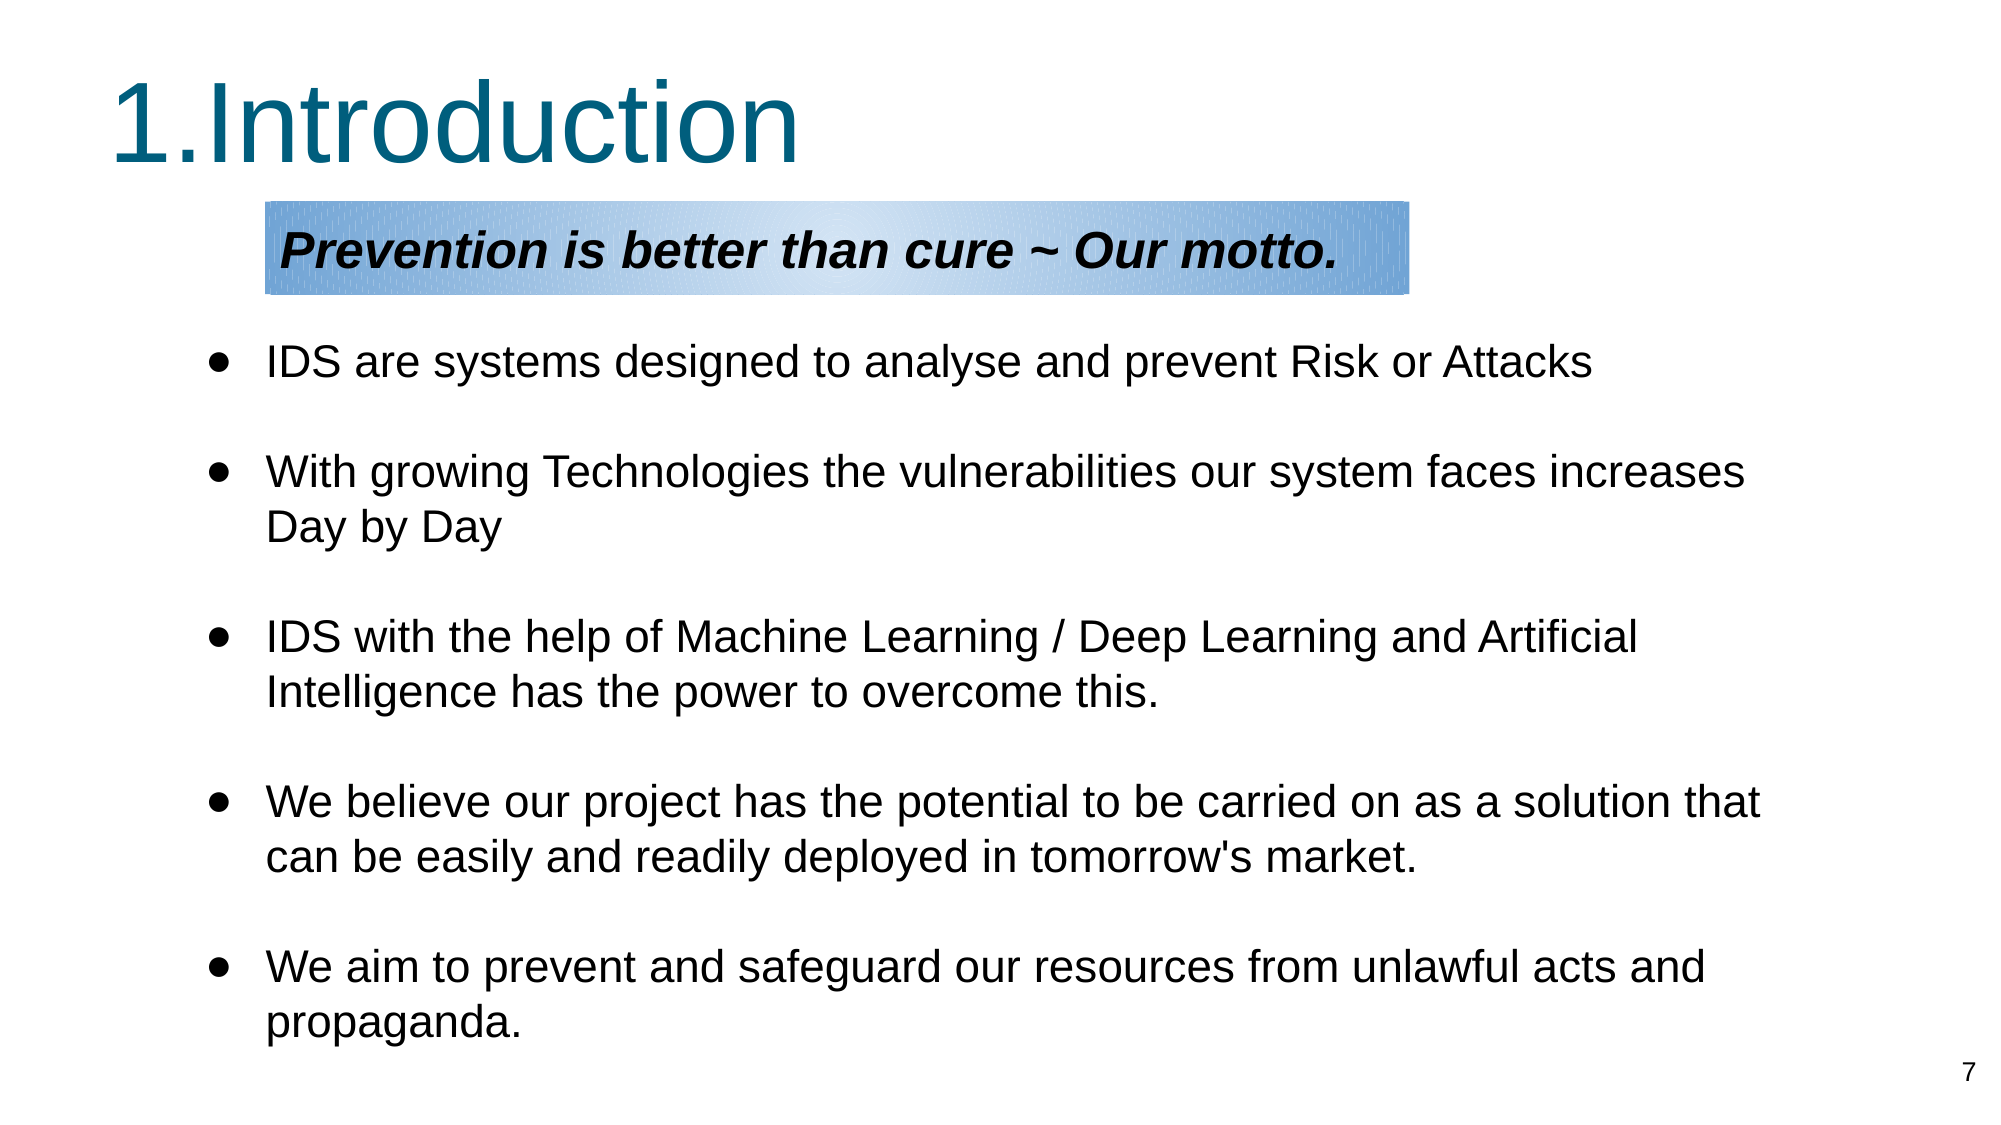

Introduction
Prevention is better than cure ~ Our motto.
IDS are systems designed to analyse and prevent Risk or Attacks

With growing Technologies the vulnerabilities our system faces increases Day by Day

IDS with the help of Machine Learning / Deep Learning and Artificial Intelligence has the power to overcome this.

We believe our project has the potential to be carried on as a solution that can be easily and readily deployed in tomorrow's market.

We aim to prevent and safeguard our resources from unlawful acts and propaganda.

7